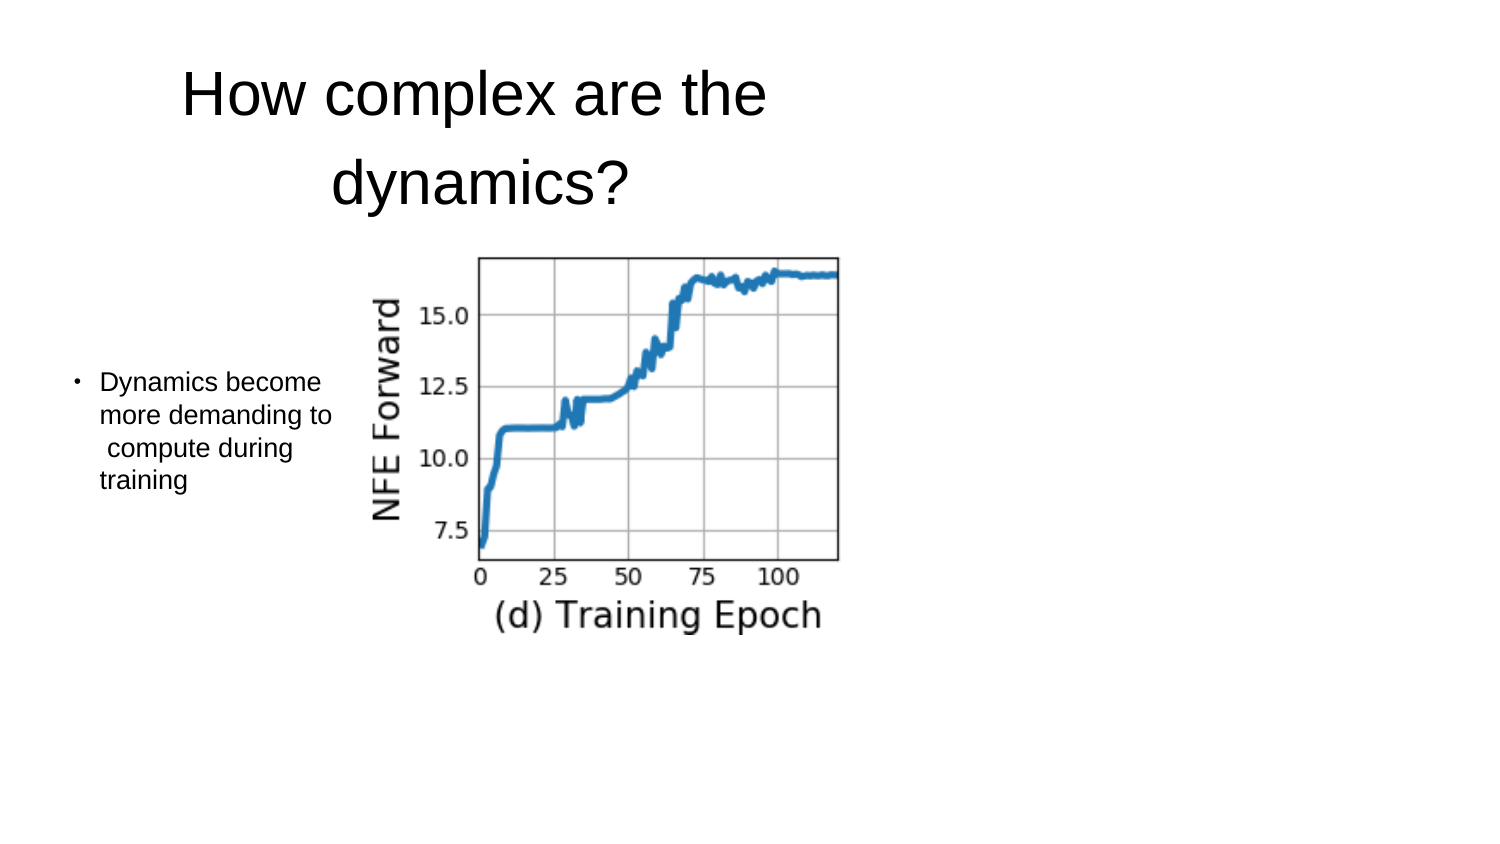

# How complex are the  dynamics?

Dynamics become  more demanding to  compute during  training
•